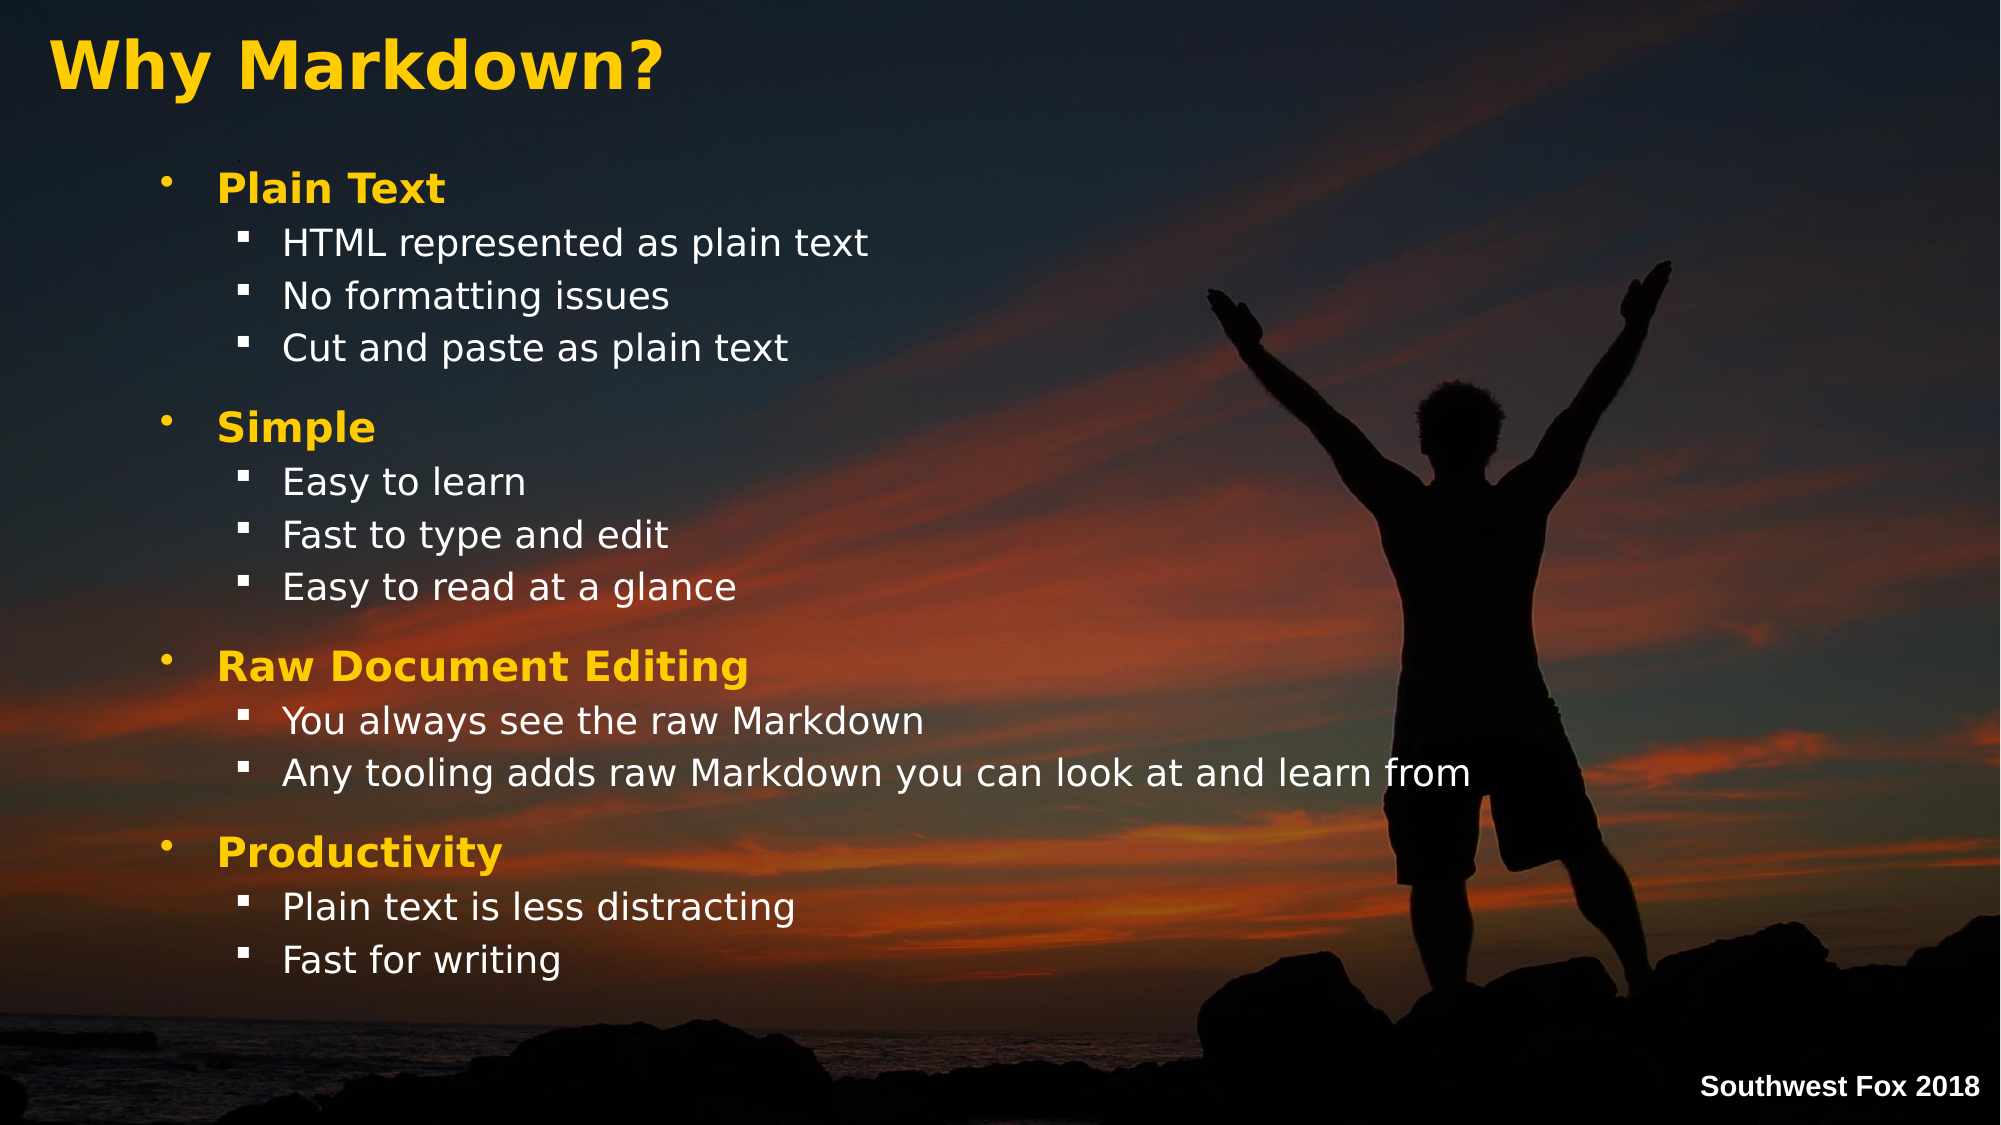

# Why Markdown?
Plain Text
HTML represented as plain text
No formatting issues
Cut and paste as plain text
Simple
Easy to learn
Fast to type and edit
Easy to read at a glance
Raw Document Editing
You always see the raw Markdown
Any tooling adds raw Markdown you can look at and learn from
Productivity
Plain text is less distracting
Fast for writing